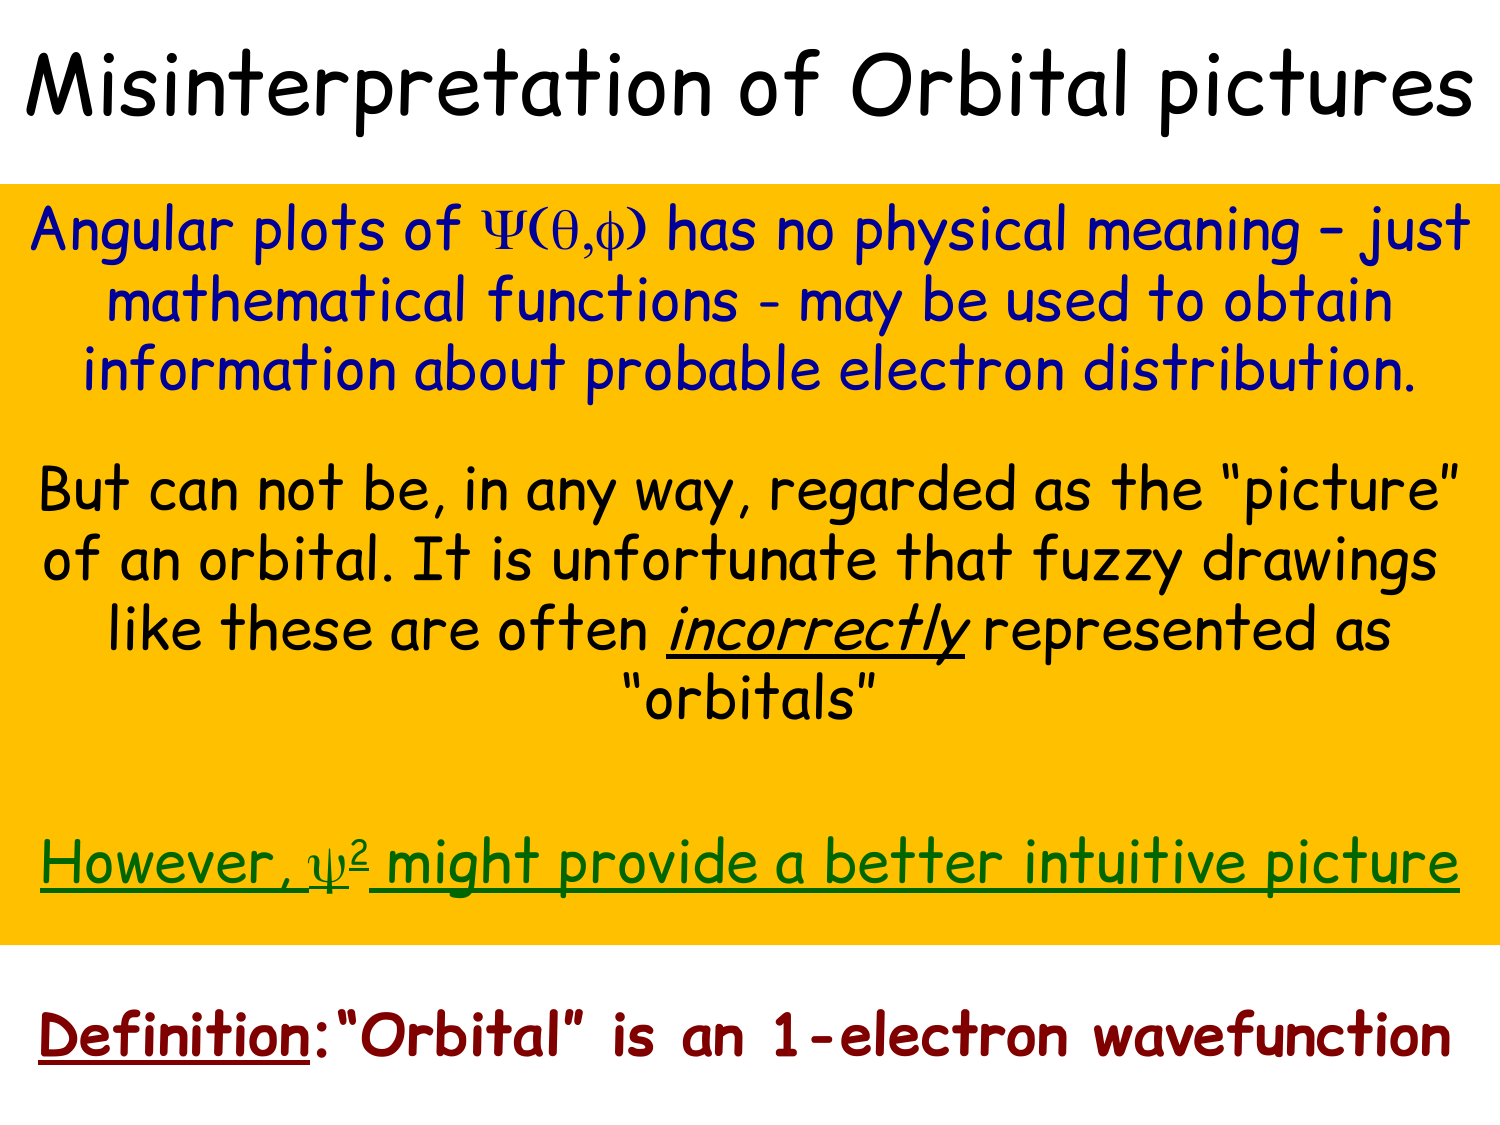

# Misinterpretation of Orbital pictures
Angular plots of Ψ(θ,φ) has no physical meaning – just mathematical functions - may be used to obtain information about probable electron distribution.
But can not be, in any way, regarded as the “picture” of an orbital. It is unfortunate that fuzzy drawings  like these are often incorrectly represented as “orbitals”

However, ψ2 might provide a better intuitive picture
Definition:“Orbital” is an 1-electron wavefunction